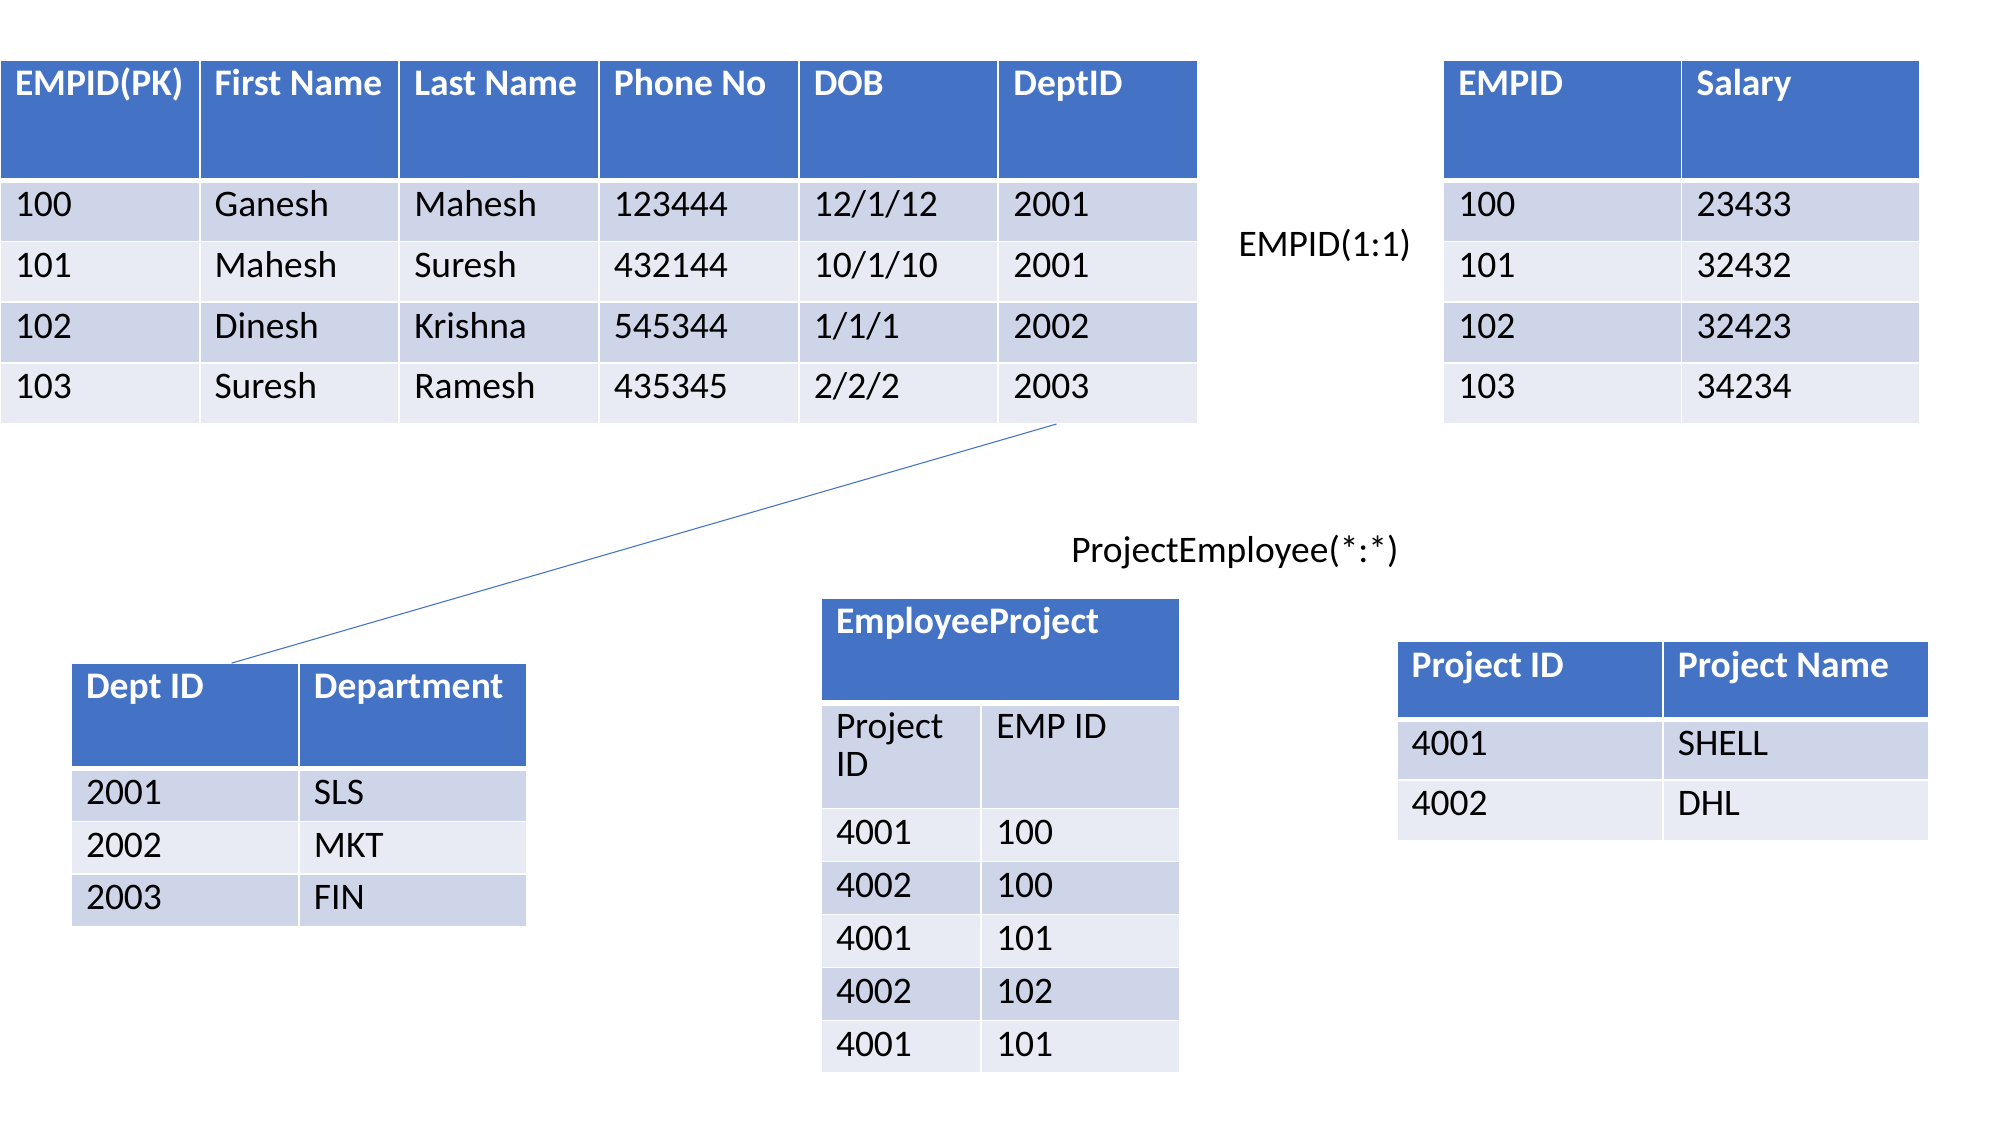

| EMPID(PK) | First Name | Last Name | Phone No | DOB | DeptID |
| --- | --- | --- | --- | --- | --- |
| 100 | Ganesh | Mahesh | 123444 | 12/1/12 | 2001 |
| 101 | Mahesh | Suresh | 432144 | 10/1/10 | 2001 |
| 102 | Dinesh | Krishna | 545344 | 1/1/1 | 2002 |
| 103 | Suresh | Ramesh | 435345 | 2/2/2 | 2003 |
| EMPID | Salary |
| --- | --- |
| 100 | 23433 |
| 101 | 32432 |
| 102 | 32423 |
| 103 | 34234 |
EMPID(1:1)
ProjectEmployee(*:*)
| EmployeeProject |  |
| --- | --- |
| Project ID | EMP ID |
| 4001 | 100 |
| 4002 | 100 |
| 4001 | 101 |
| 4002 | 102 |
| 4001 | 101 |
| Project ID | Project Name |
| --- | --- |
| 4001 | SHELL |
| 4002 | DHL |
| Dept ID | Department |
| --- | --- |
| 2001 | SLS |
| 2002 | MKT |
| 2003 | FIN |